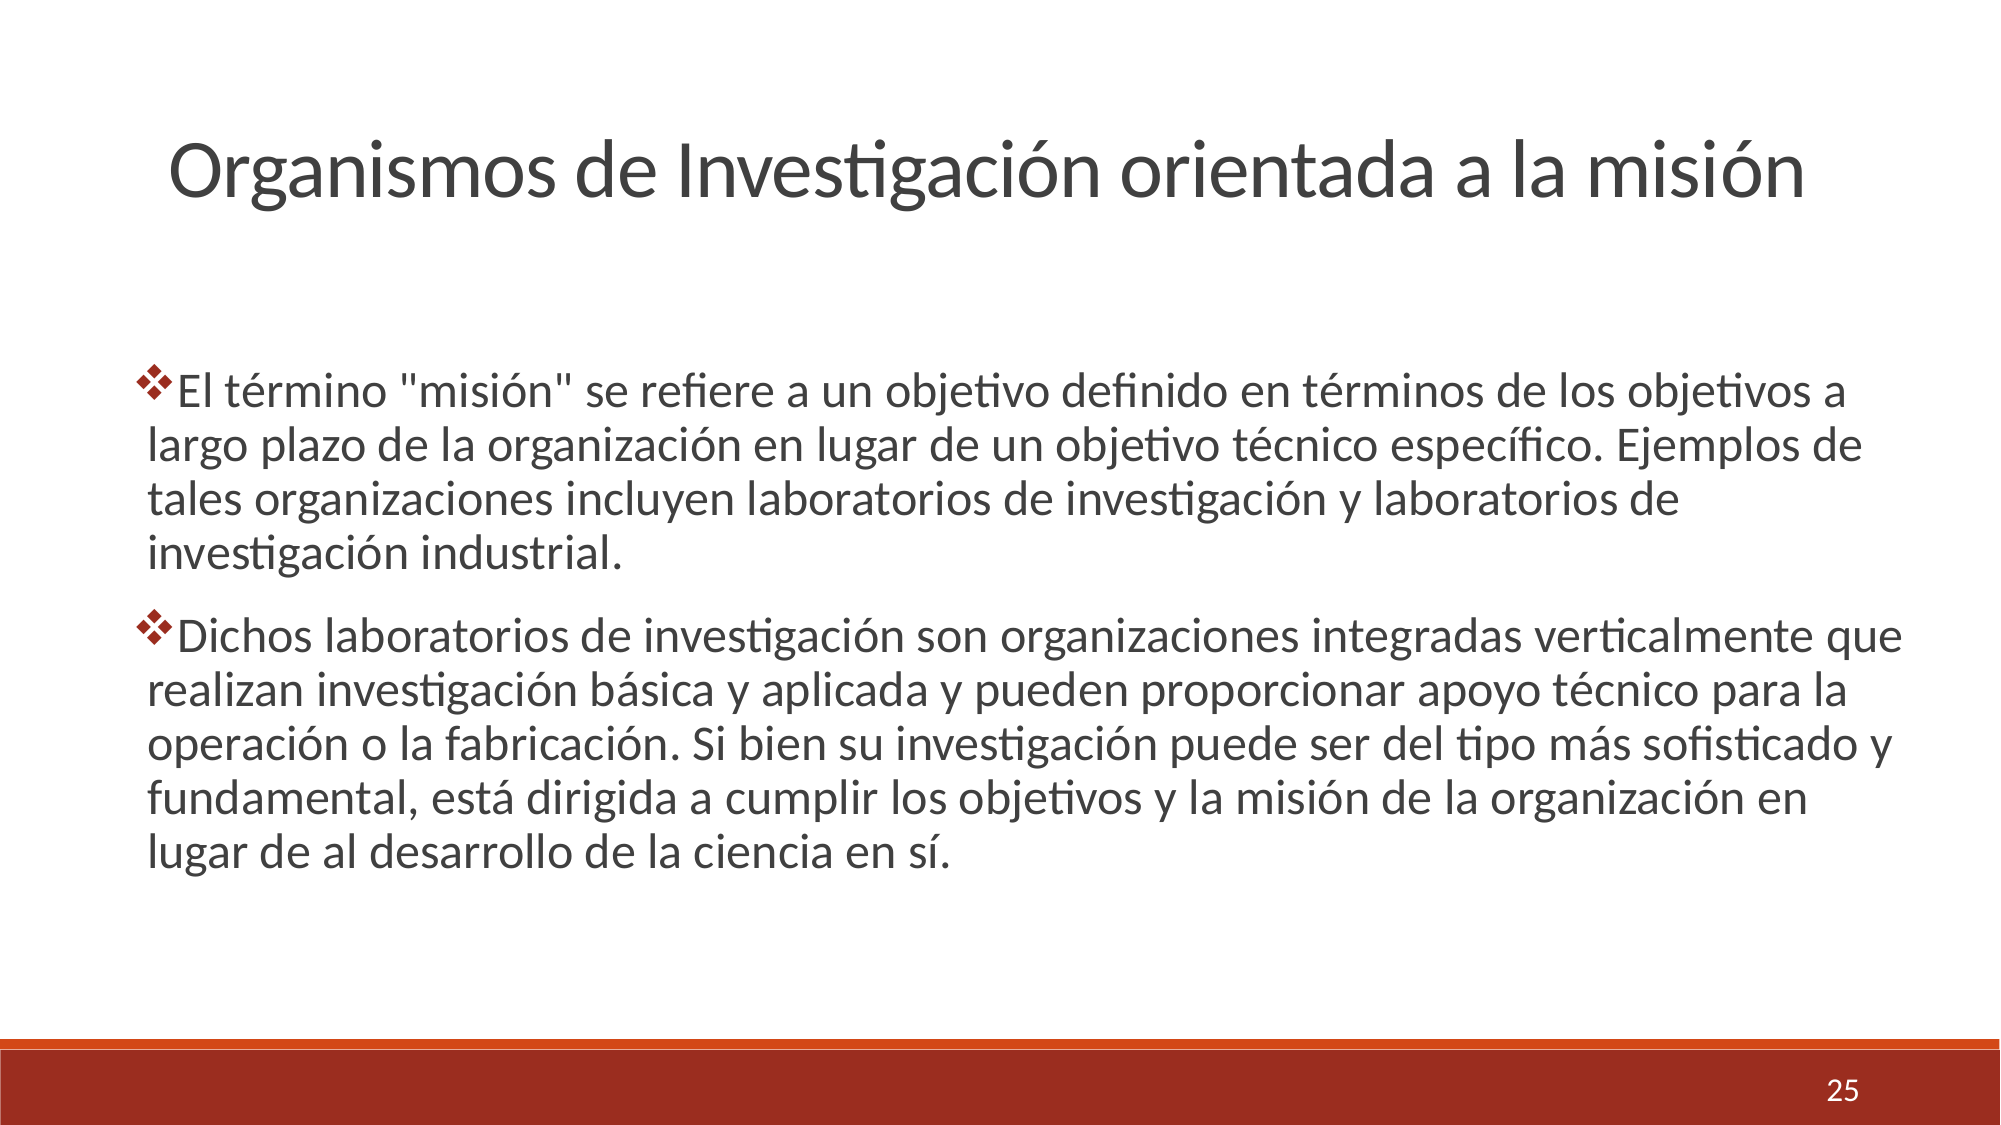

Organismos de Investigación orientada a la misión
El término "misión" se refiere a un objetivo definido en términos de los objetivos a largo plazo de la organización en lugar de un objetivo técnico específico. Ejemplos de tales organizaciones incluyen laboratorios de investigación y laboratorios de investigación industrial.
Dichos laboratorios de investigación son organizaciones integradas verticalmente que realizan investigación básica y aplicada y pueden proporcionar apoyo técnico para la operación o la fabricación. Si bien su investigación puede ser del tipo más sofisticado y fundamental, está dirigida a cumplir los objetivos y la misión de la organización en lugar de al desarrollo de la ciencia en sí.
25